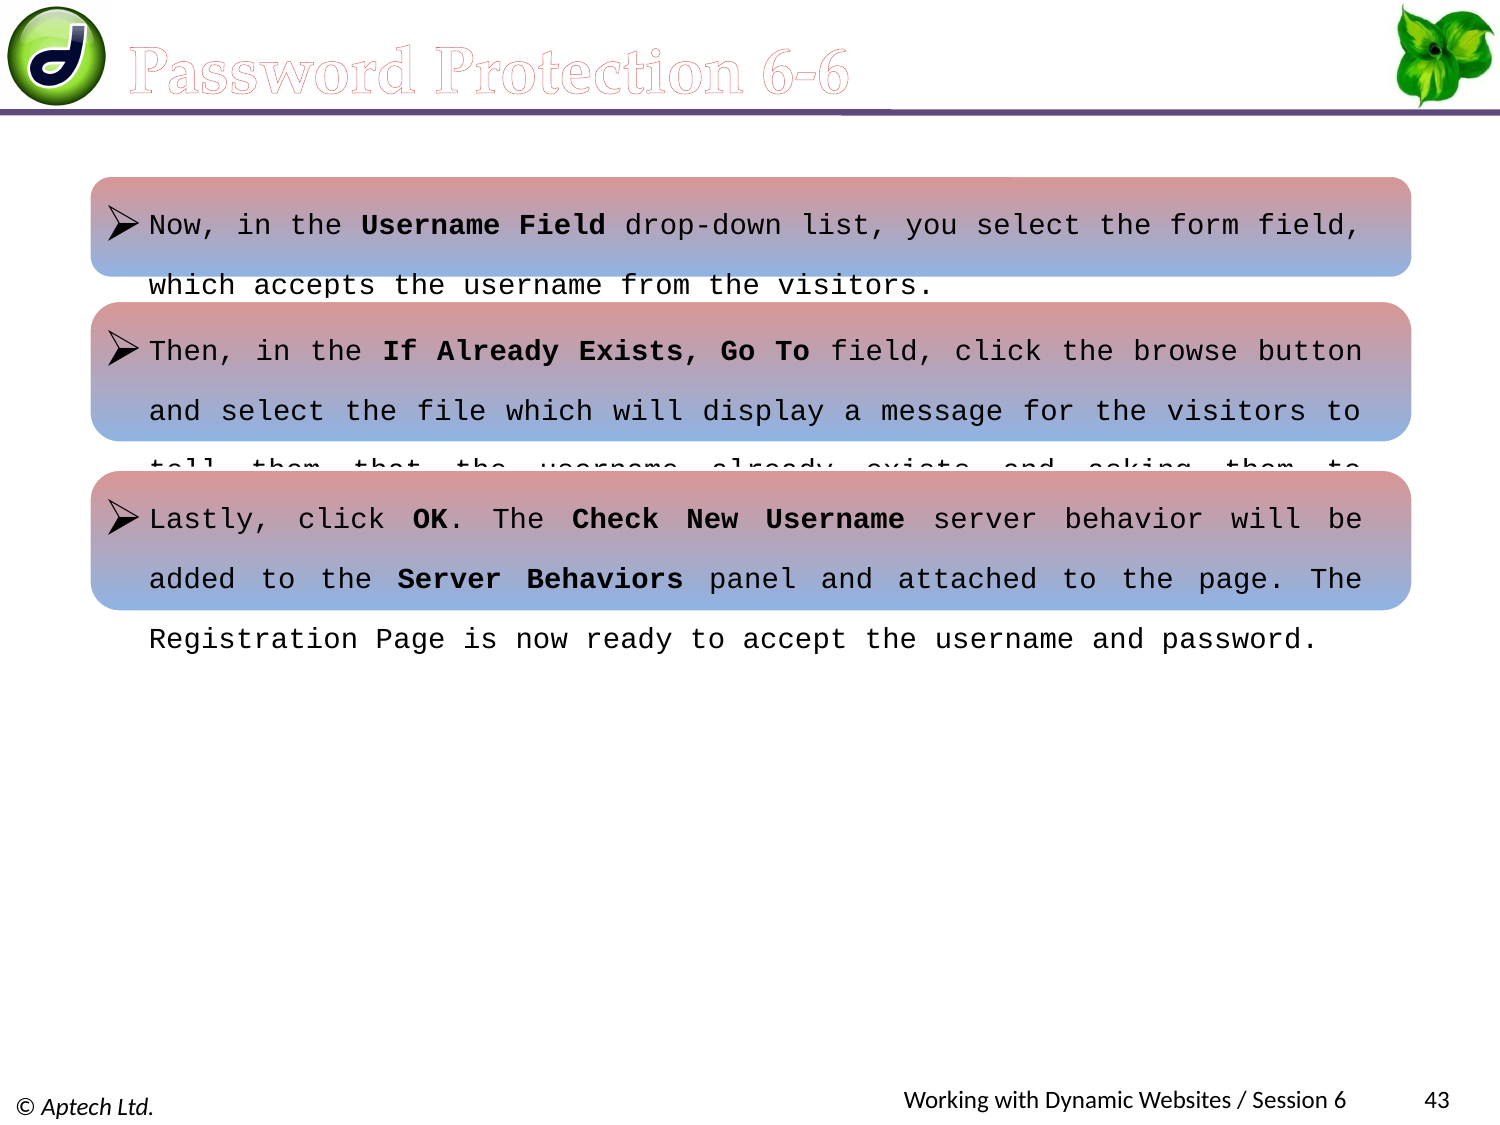

# Password Protection 6-6

Now, in the Username Field drop-down list, you select the form field, which accepts the username from the visitors.

Then, in the If Already Exists, Go To field, click the browse button and select the file which will display a message for the visitors to tell them that the username already exists and asking them to register again with a different username.

Lastly, click OK. The Check New Username server behavior will be added to the Server Behaviors panel and attached to the page. The Registration Page is now ready to accept the username and password.
Working with Dynamic Websites / Session 6
43